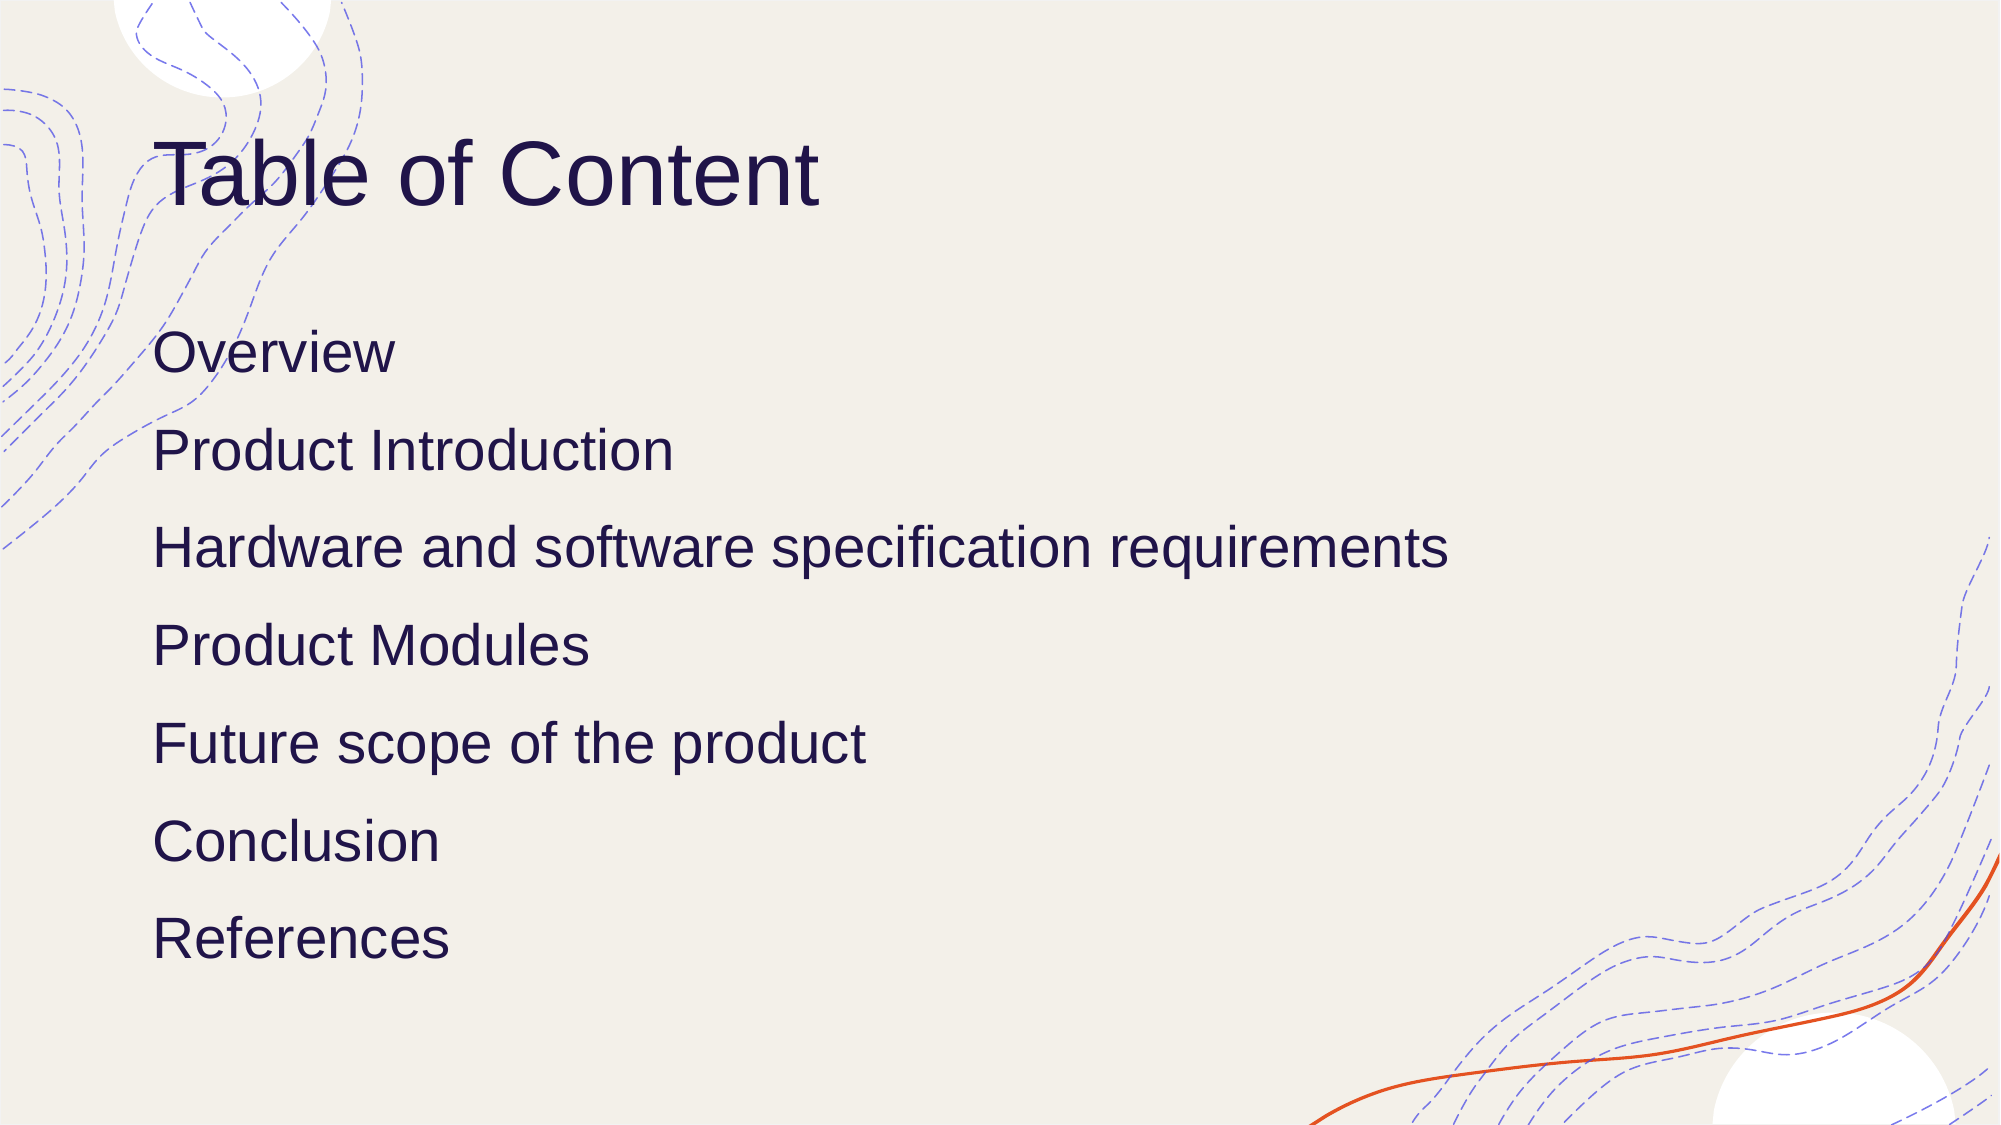

# Table of Content
Overview
Product Introduction
Hardware and software specification requirements
Product Modules
Future scope of the product
Conclusion
References